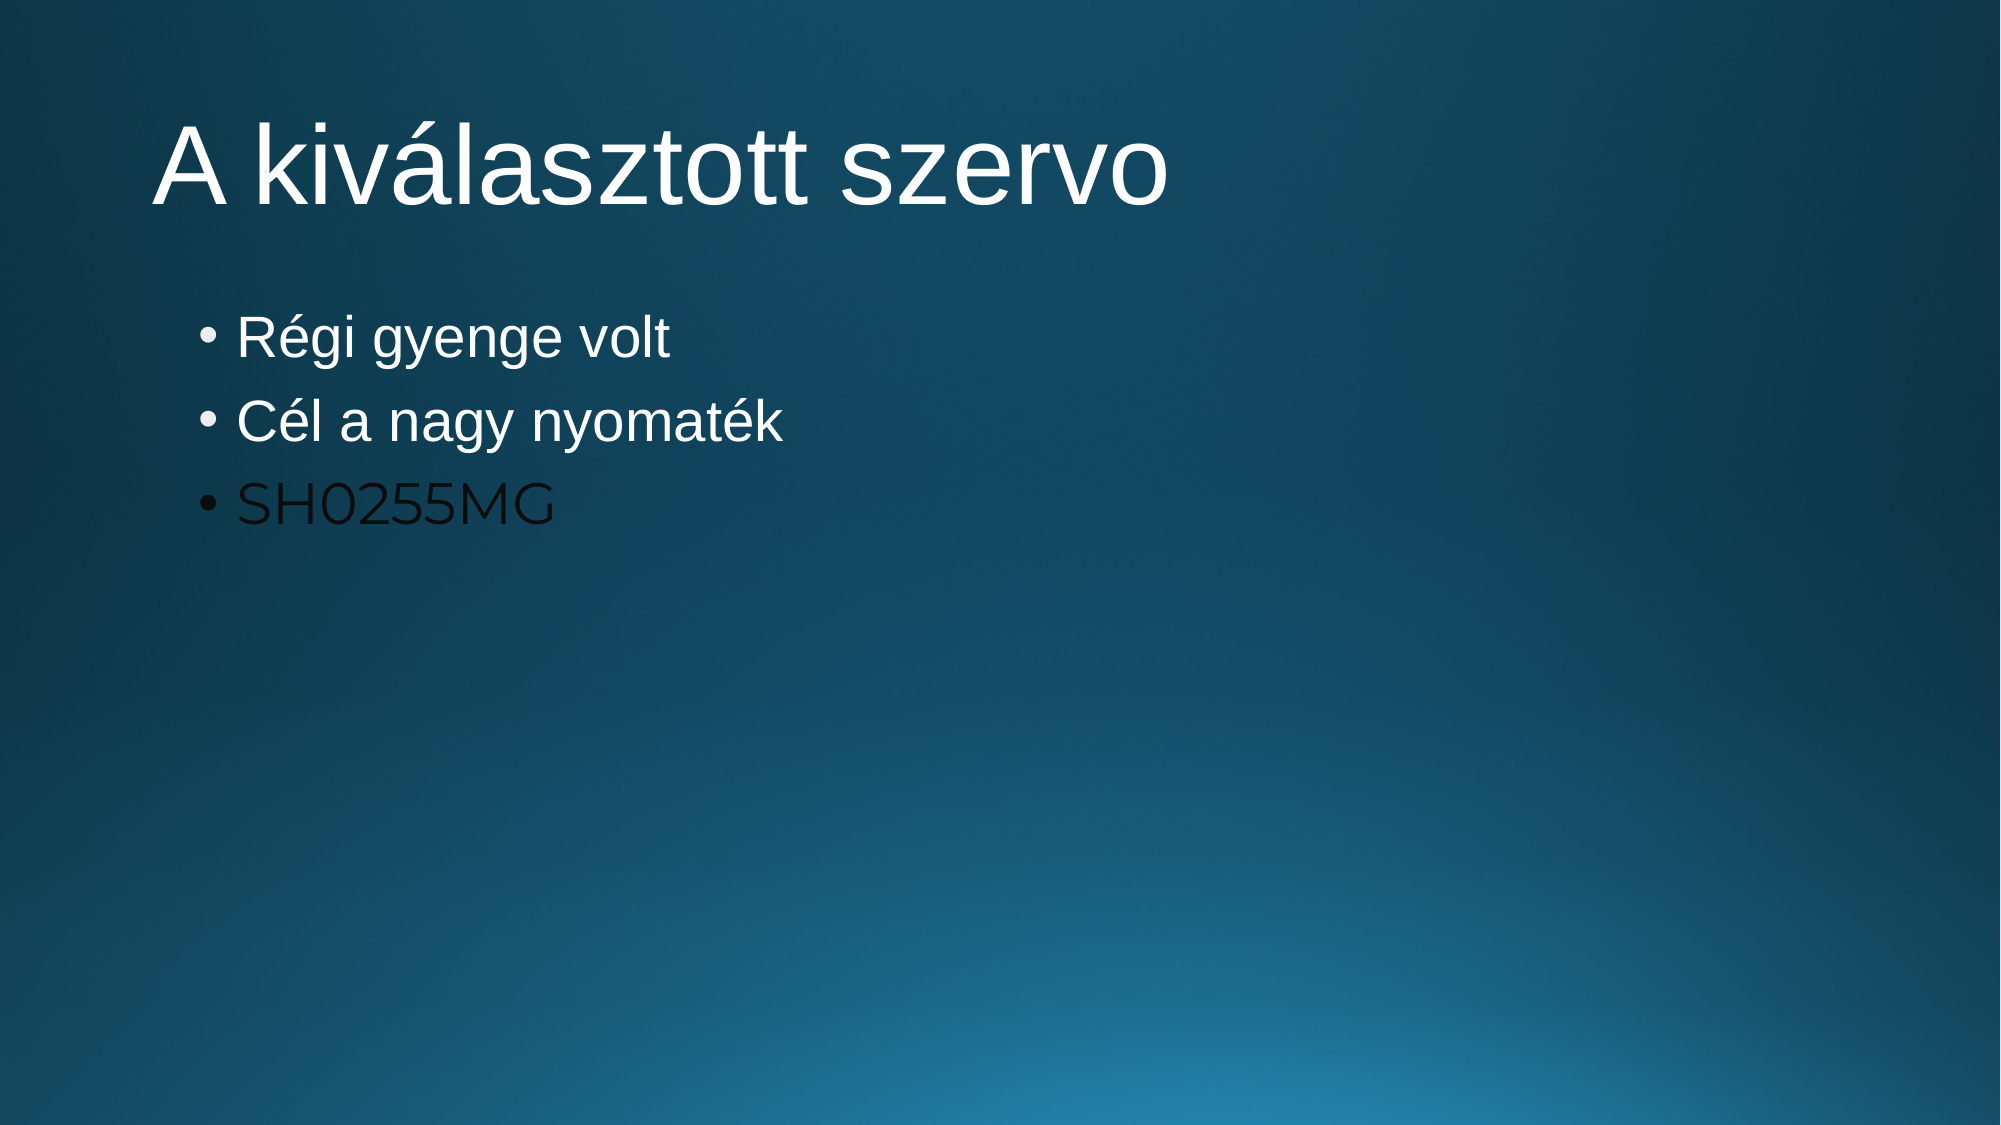

# A kiválasztott szervo
Régi gyenge volt
Cél a nagy nyomaték
SH0255MG